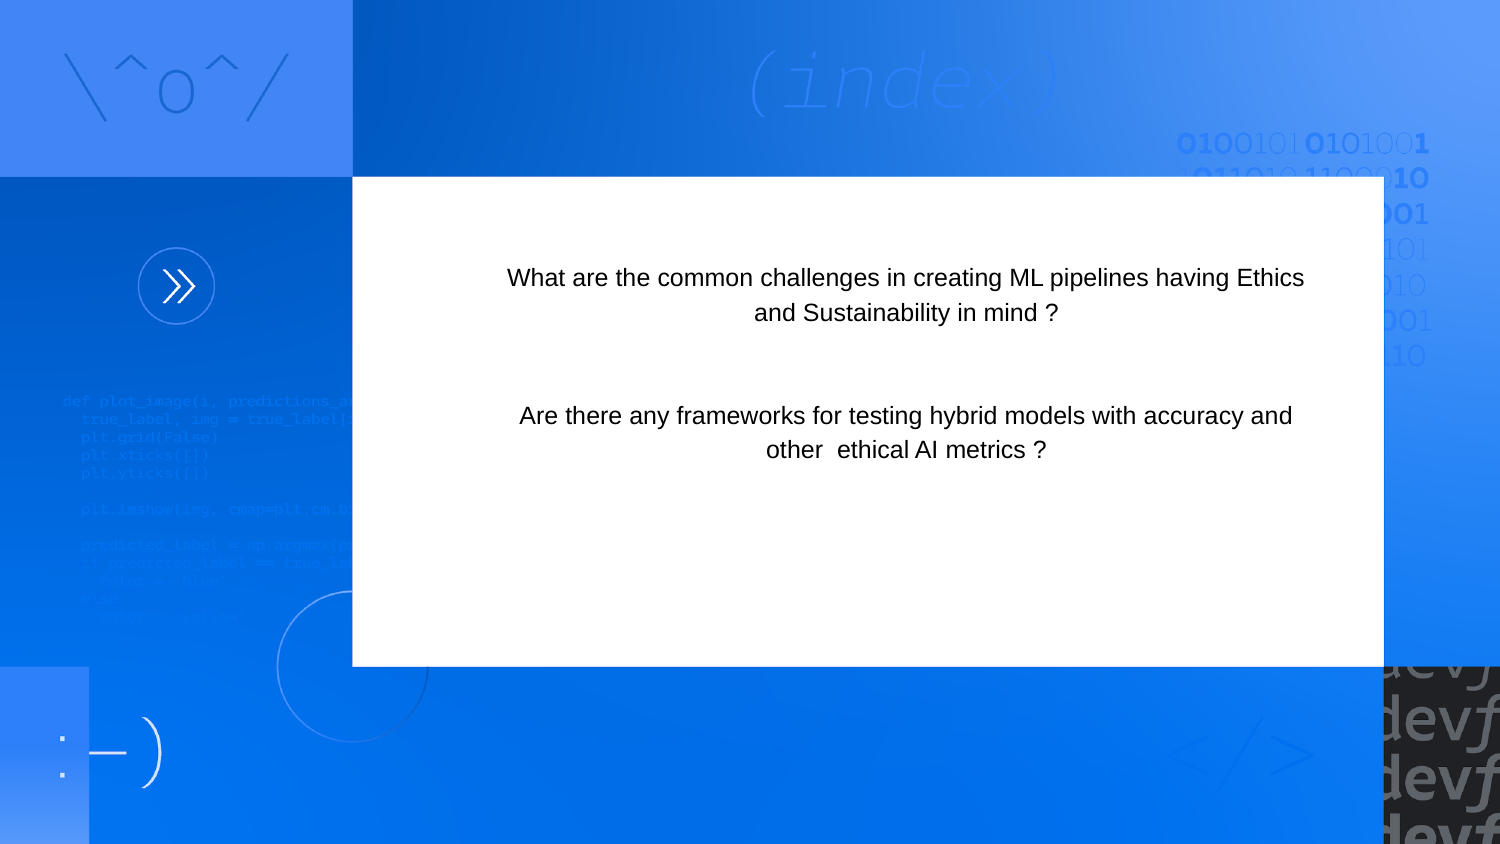

# What are the common challenges in creating ML pipelines having Ethics and Sustainability in mind ?

Are there any frameworks for testing hybrid models with accuracy and other  ethical AI metrics ?